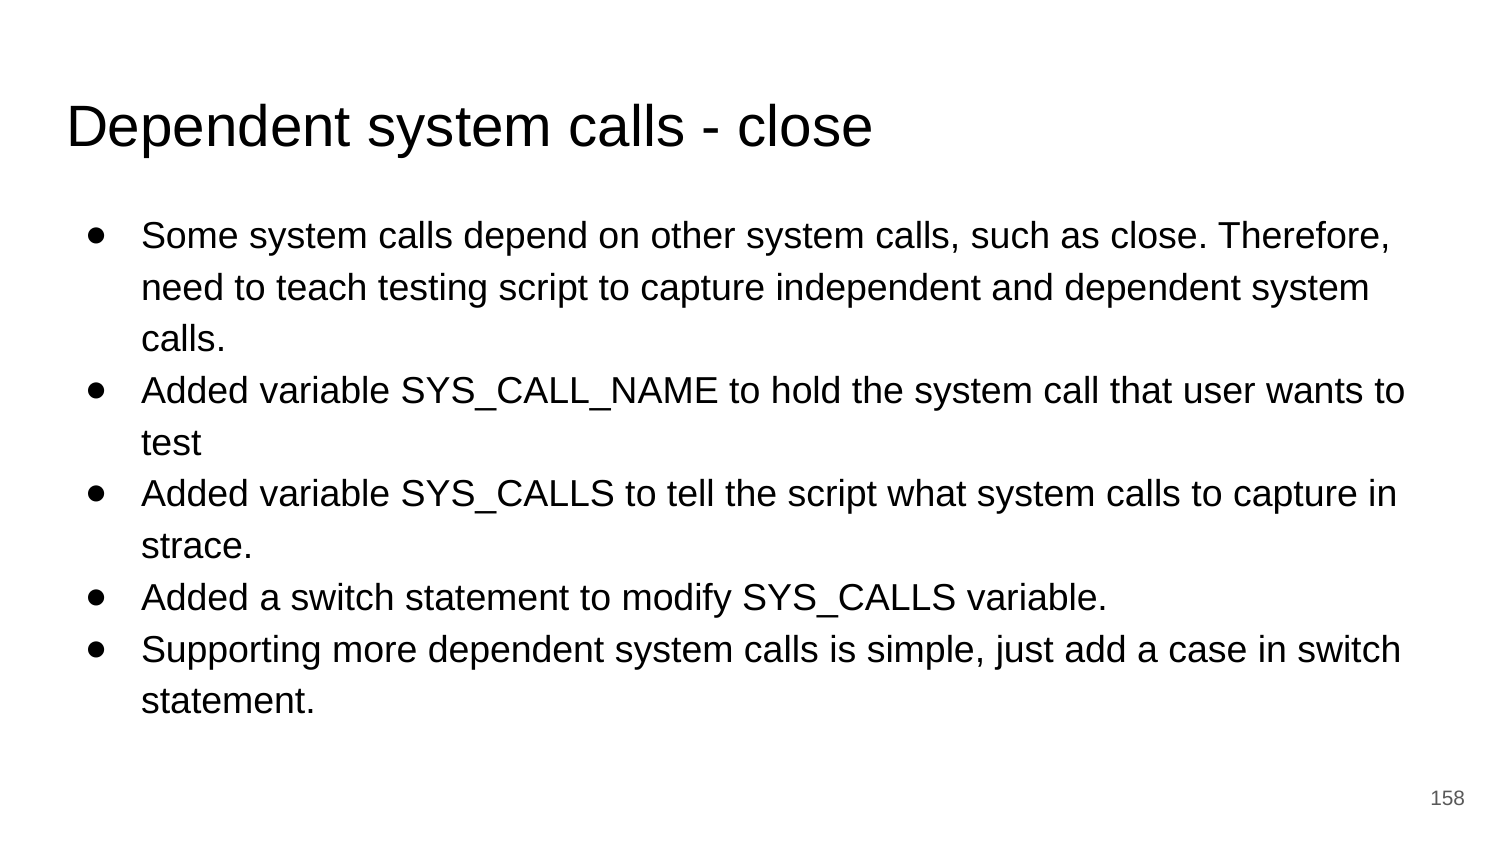

# Dependent system calls - close
Some system calls depend on other system calls, such as close. Therefore, need to teach testing script to capture independent and dependent system calls.
Added variable SYS_CALL_NAME to hold the system call that user wants to test
Added variable SYS_CALLS to tell the script what system calls to capture in strace.
Added a switch statement to modify SYS_CALLS variable.
Supporting more dependent system calls is simple, just add a case in switch statement.
158